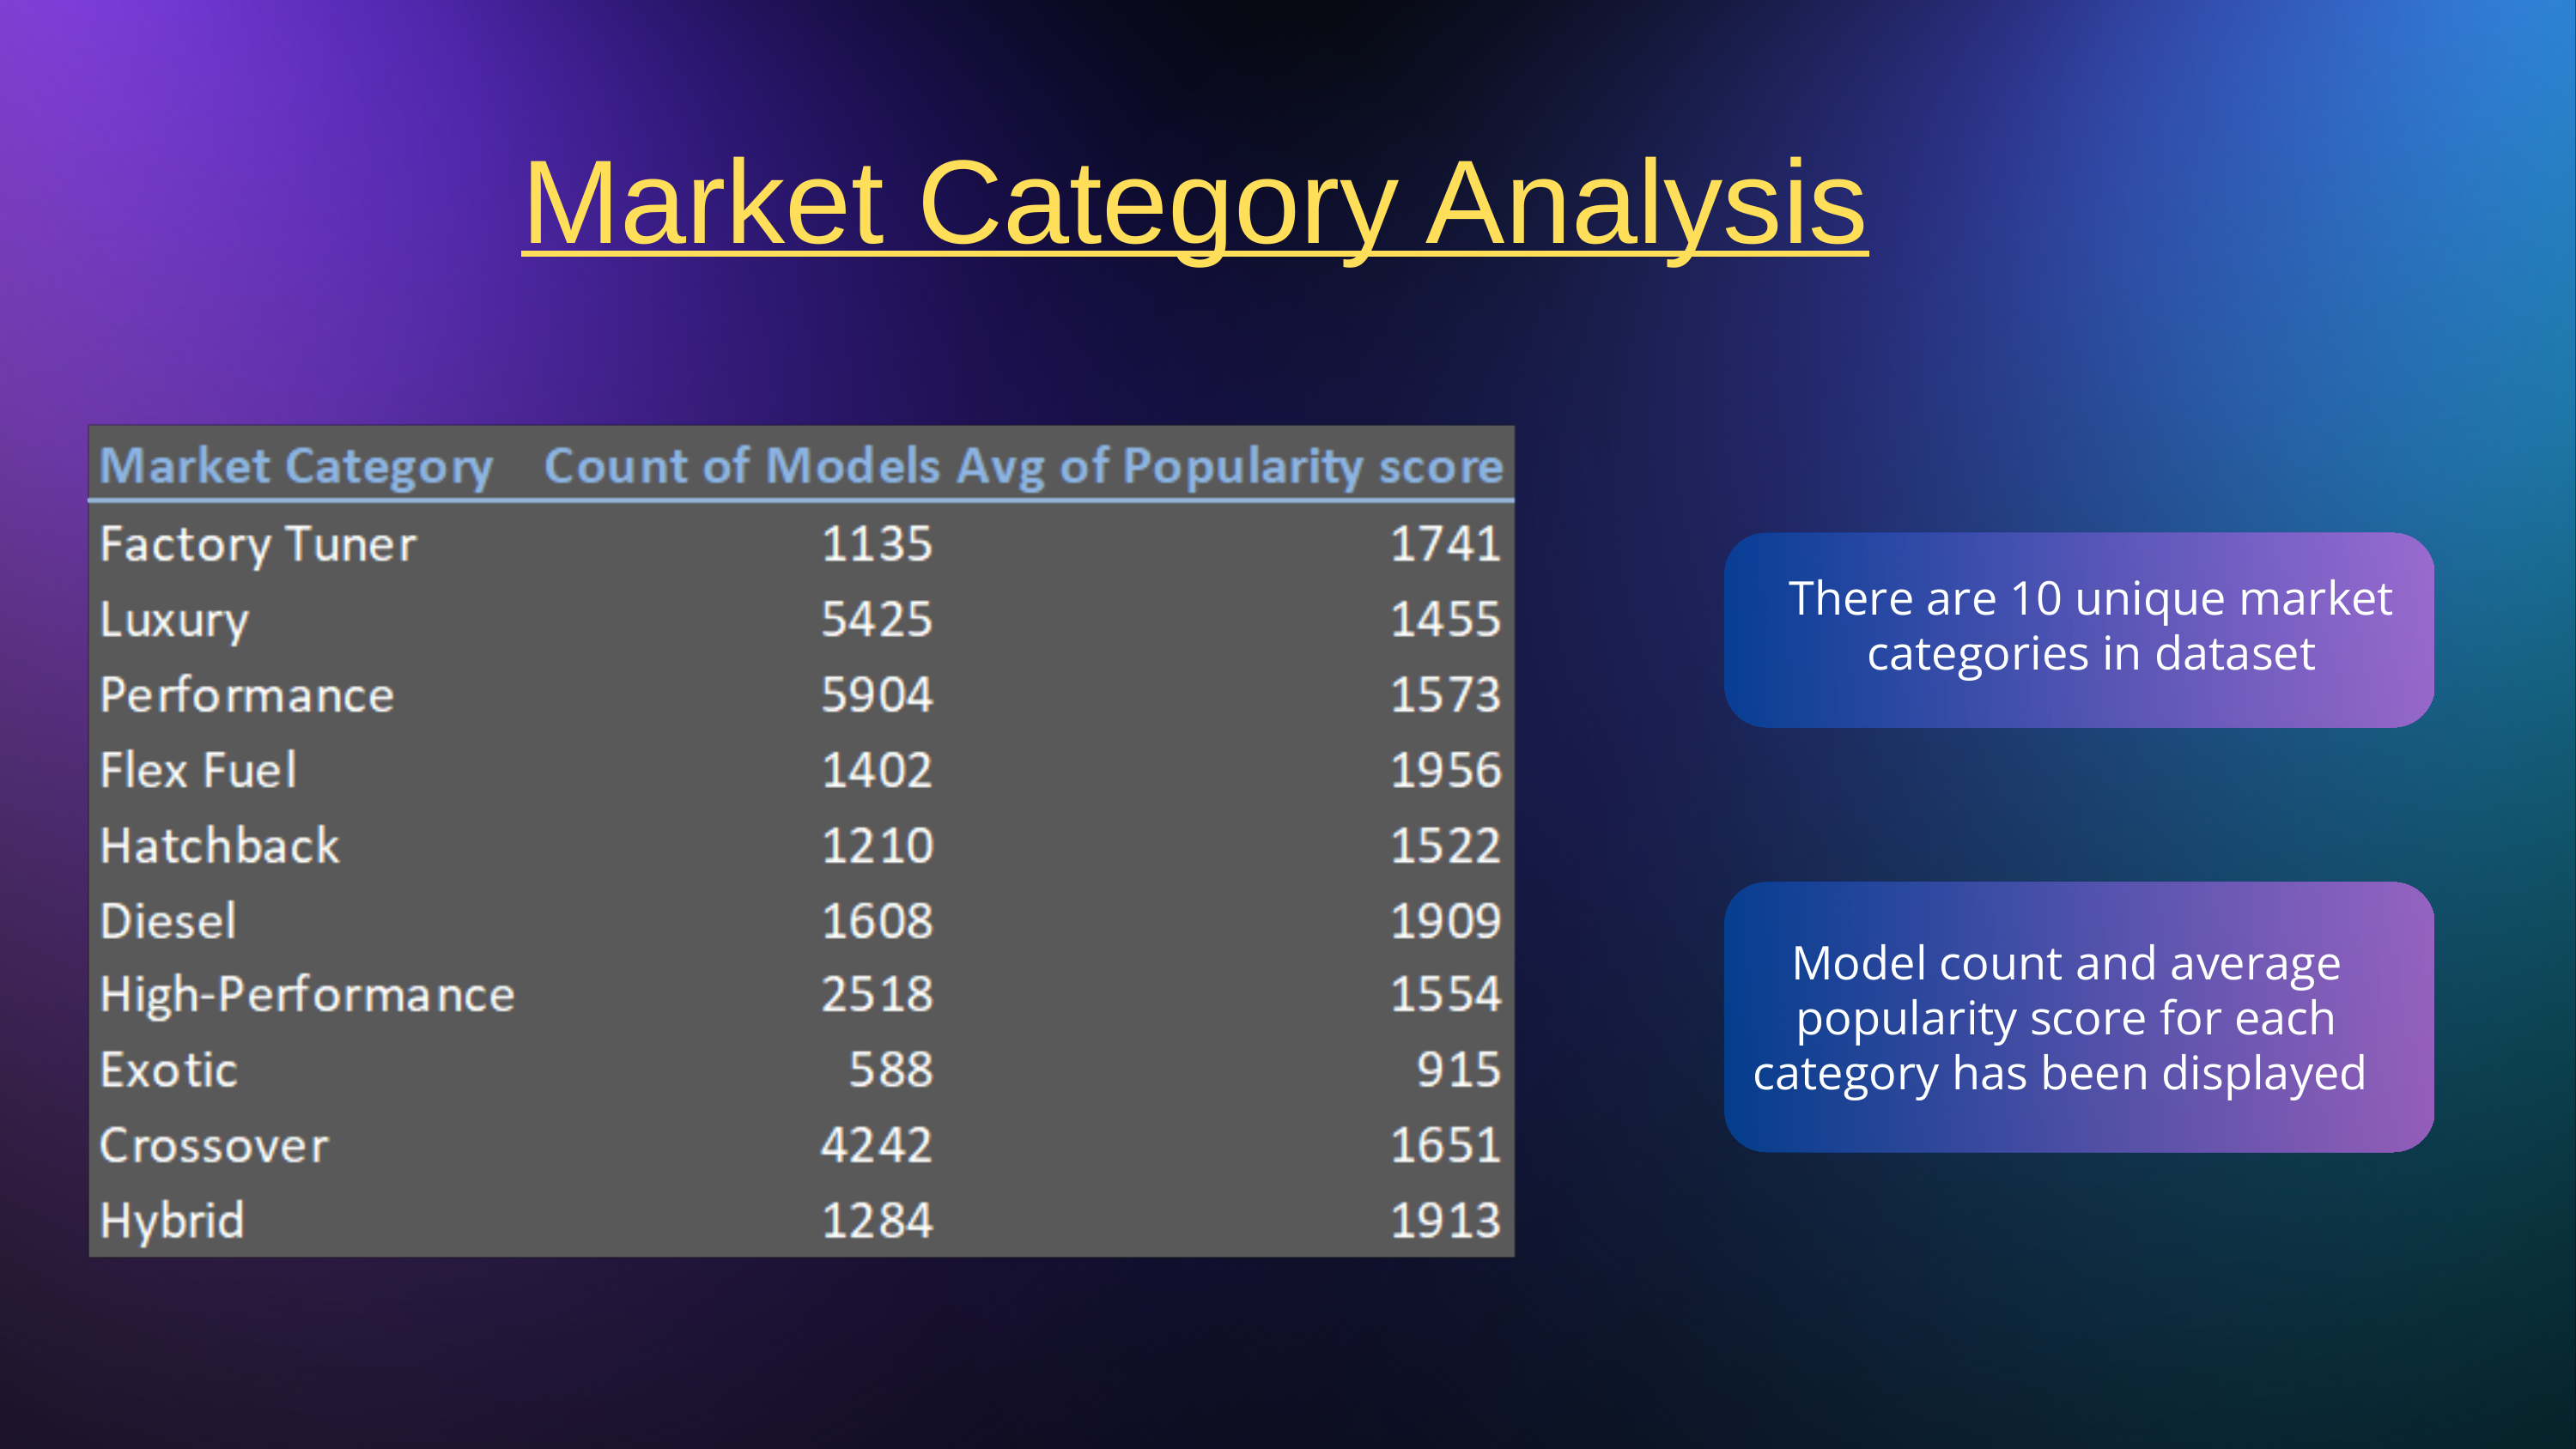

Market Category Analysis

There are 10 unique market categories in dataset

Model count and average popularity score for each category has been displayed